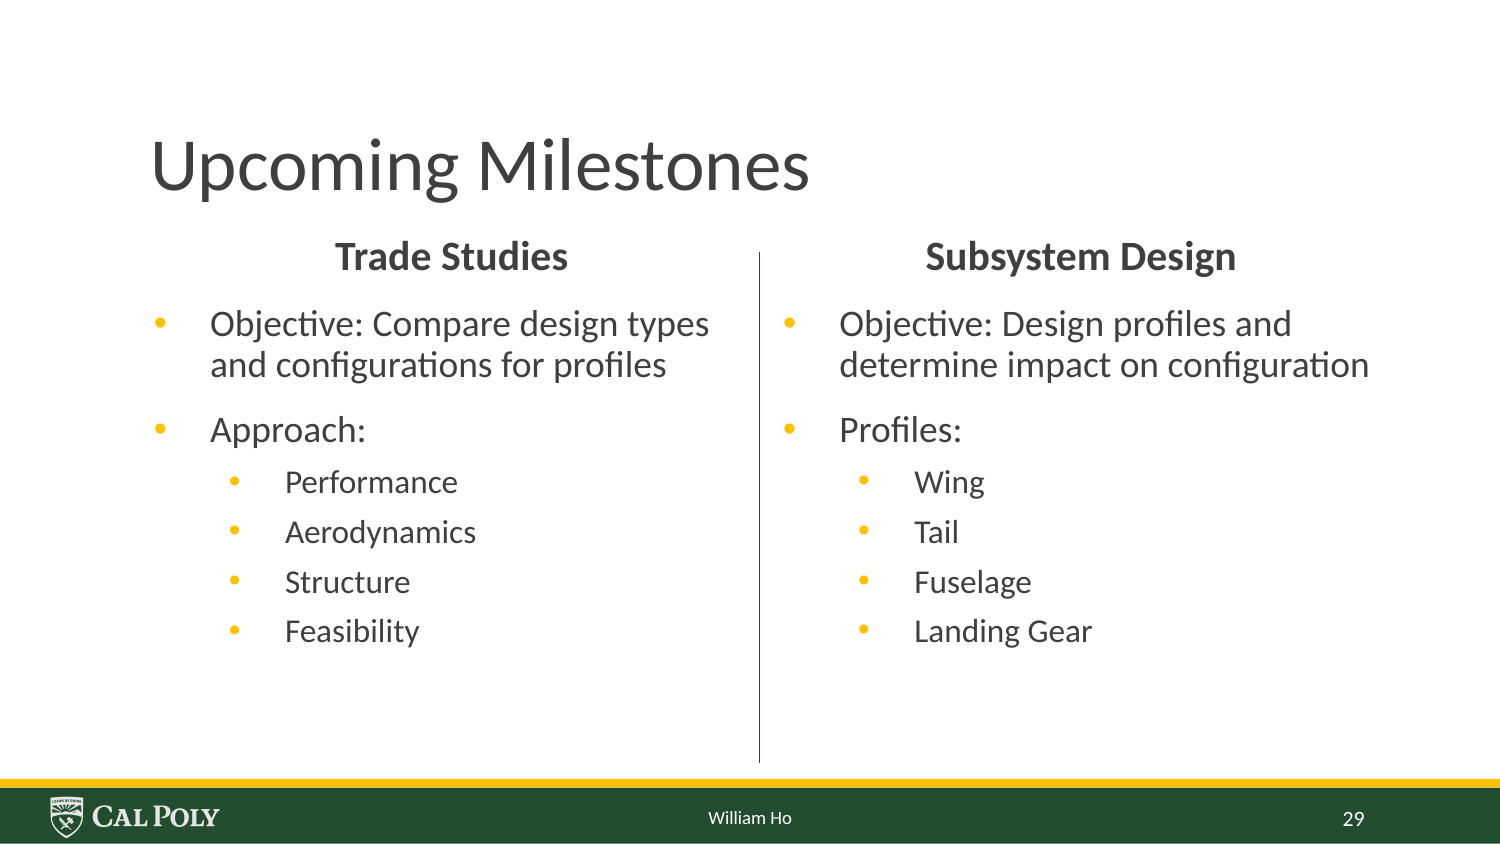

# Upcoming Milestones
Subsystem Design
Objective: Design profiles and determine impact on configuration
Profiles:
Wing
Tail
Fuselage
Landing Gear
Trade Studies
Objective: Compare design types and configurations for profiles
Approach:
Performance
Aerodynamics
Structure
Feasibility
William Ho
29